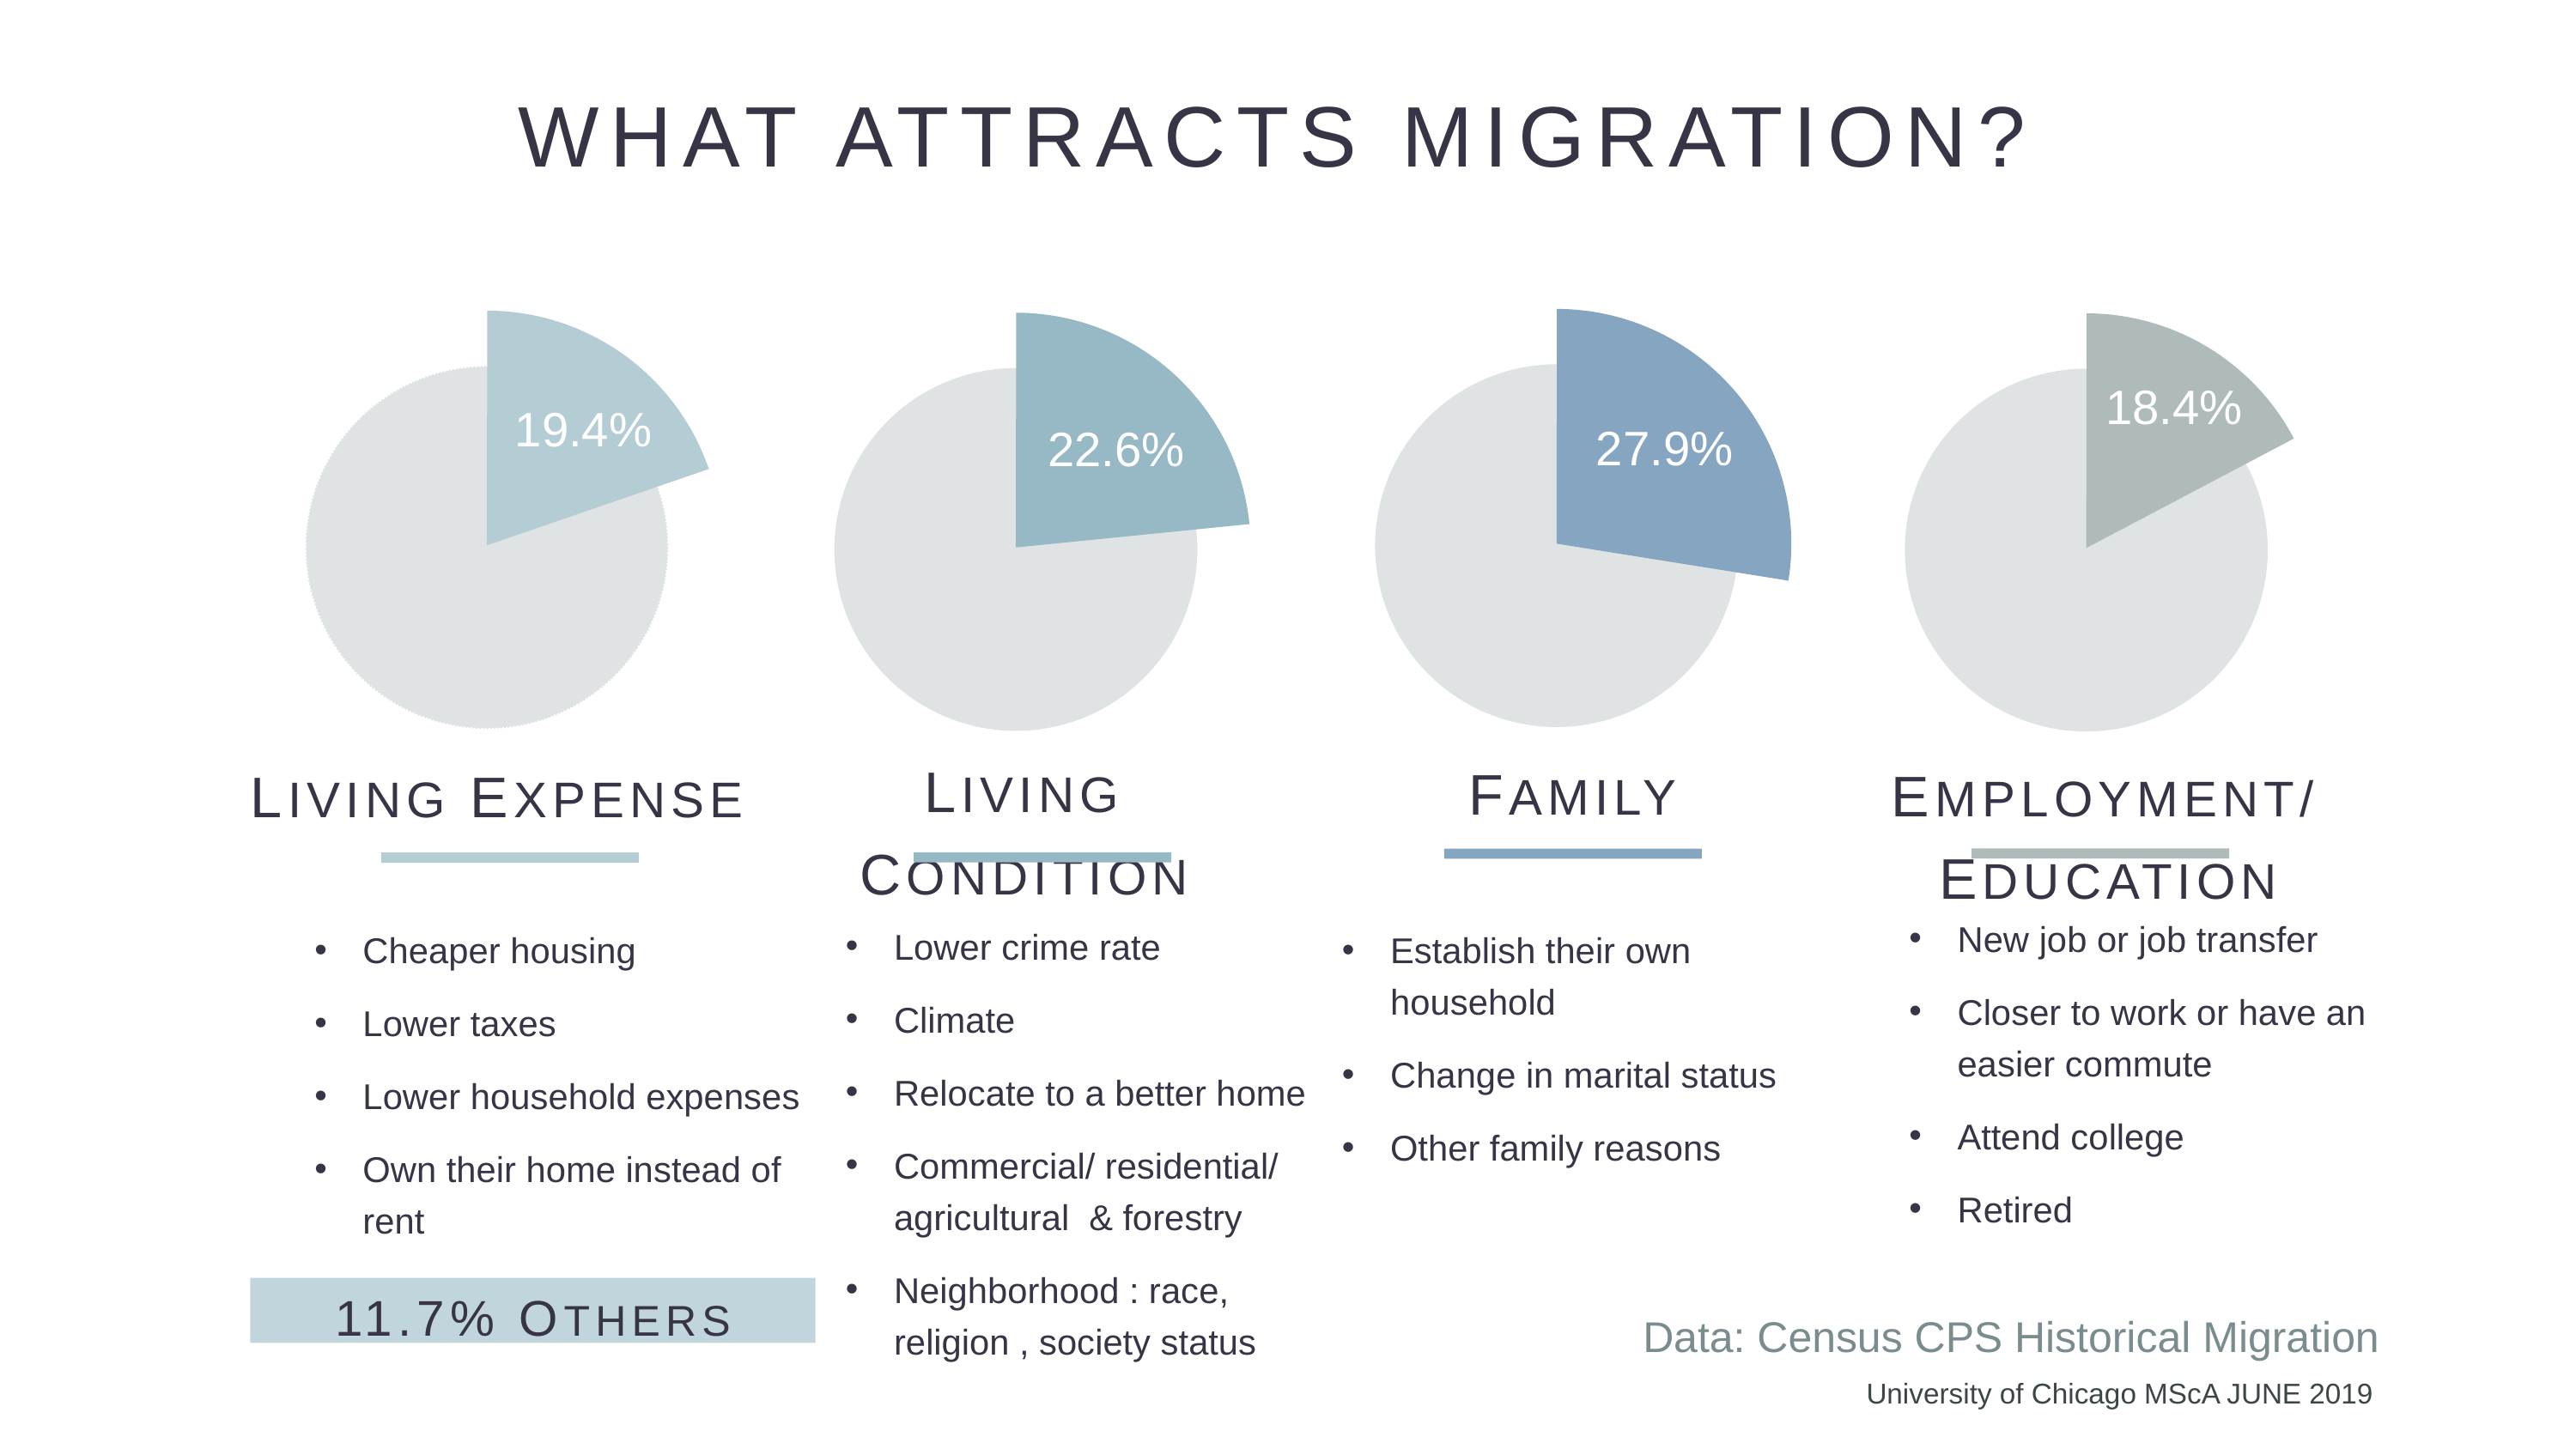

23
# WHAT ATTRACTS MIGRATION?

27.9%
FAMILY

19.4%
LIVING EXPENSE

22.6%
LIVING CONDITION

18.4%
EMPLOYMENT/EDUCATION

New job or job transfer
Closer to work or have an easier commute
Attend college
Retired
Lower crime rate
Climate
Relocate to a better home
Commercial/ residential/ agricultural  & forestry
Neighborhood : race, religion , society status
Cheaper housing
Lower taxes
Lower household expenses
Own their home instead of rent
Establish their own household
Change in marital status
Other family reasons

11.7% OTHERS
Data: Census CPS Historical Migration
University of Chicago MScA JUNE 2019